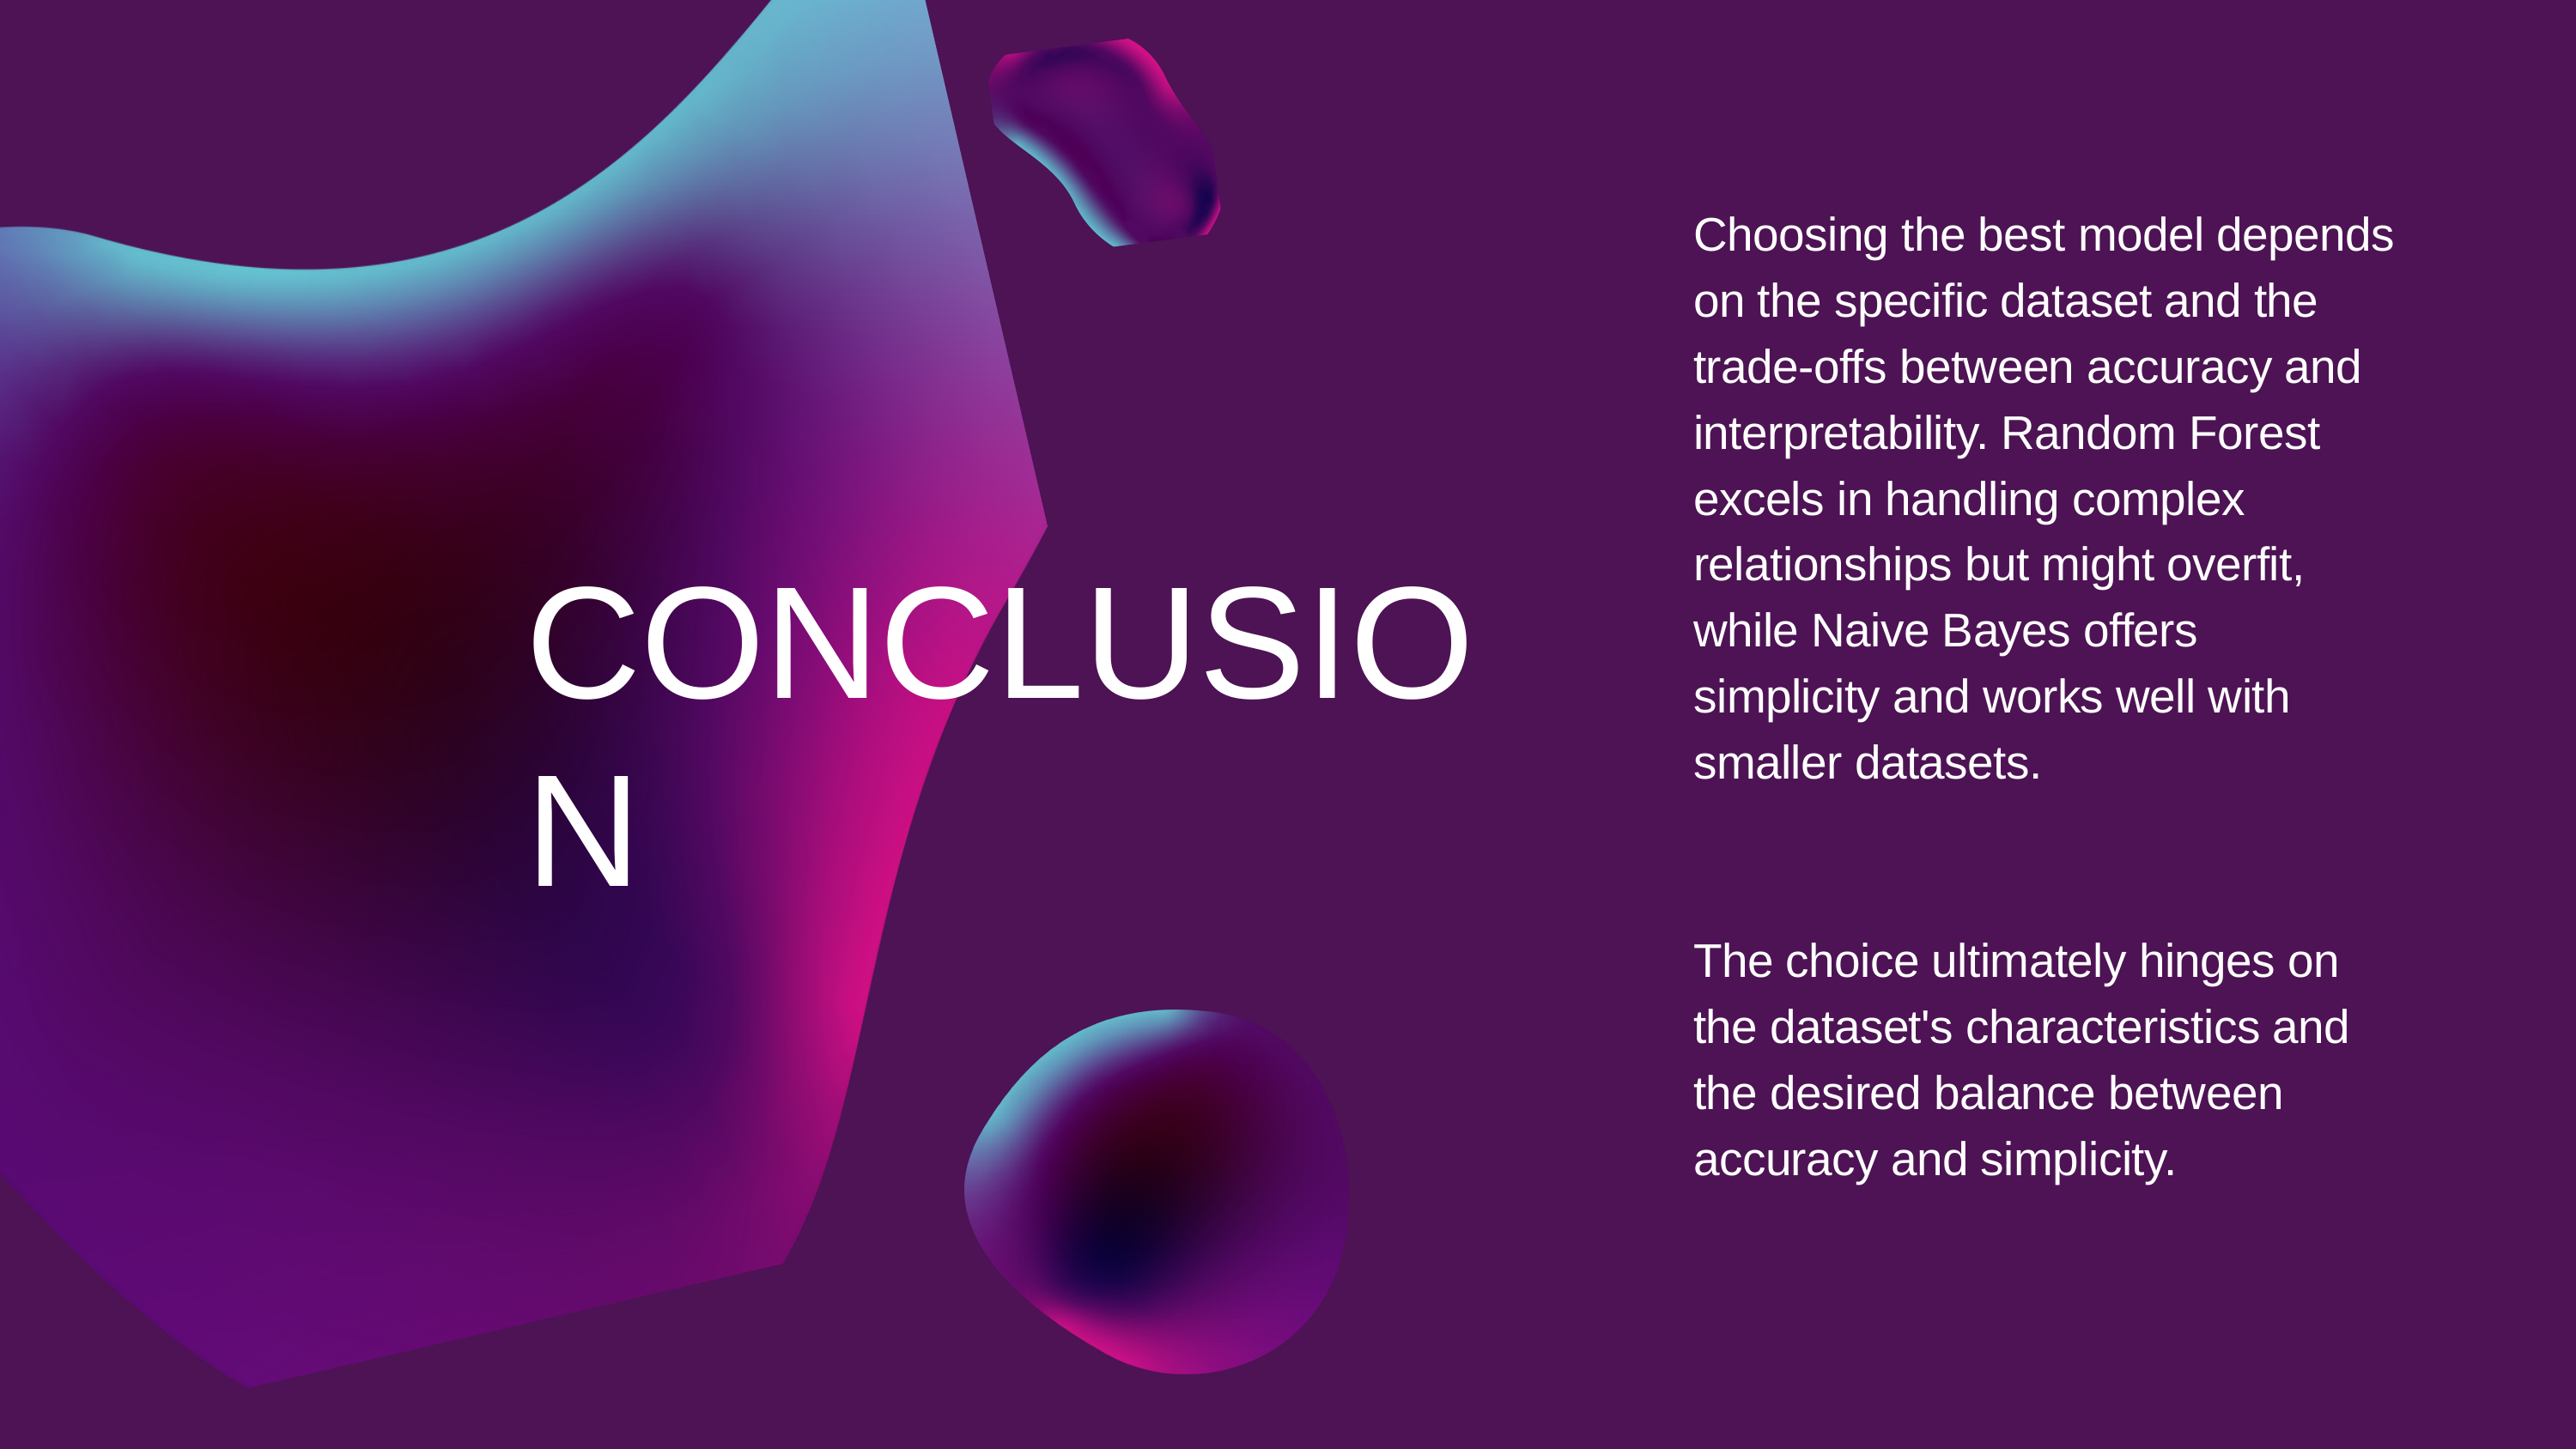

Choosing the best model depends on the specific dataset and the trade-offs between accuracy and interpretability. Random Forest excels in handling complex relationships but might overfit, while Naive Bayes offers simplicity and works well with smaller datasets.

The choice ultimately hinges on the dataset's characteristics and the desired balance between accuracy and simplicity.

CONCLUSION